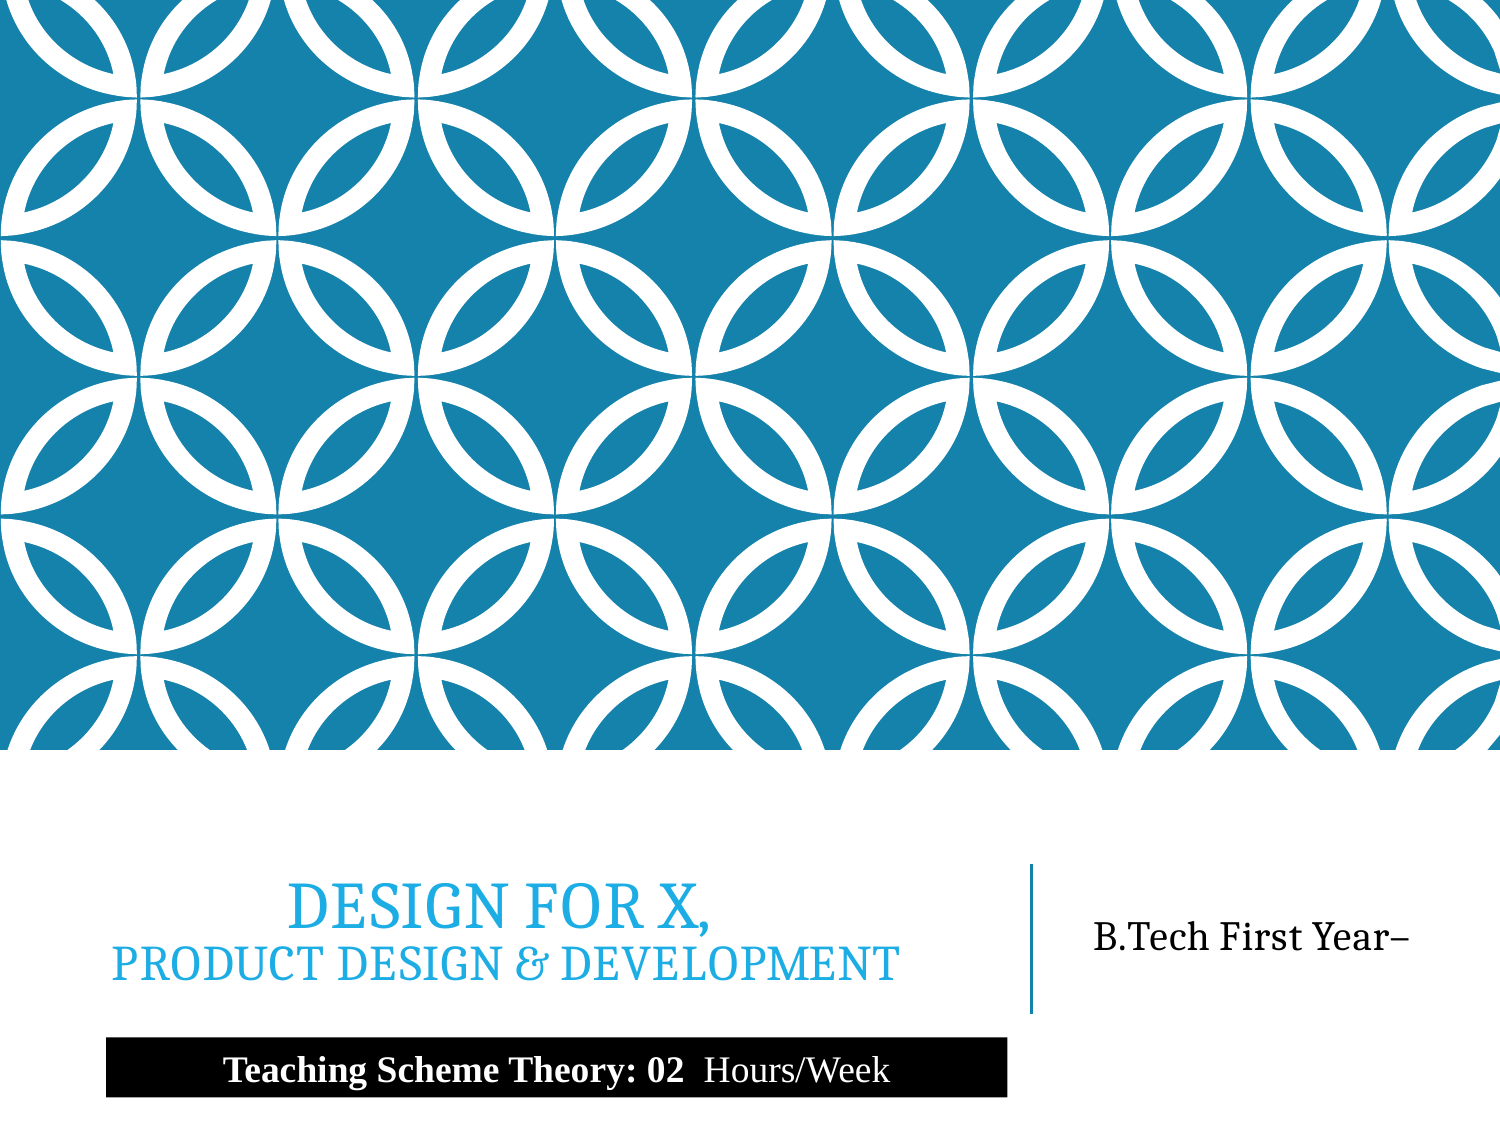

# DESIGN FOR X, PRODUCT DESIGN & DEVELOPMENT
B.Tech First Year–
Teaching Scheme Theory: 02  Hours/Week